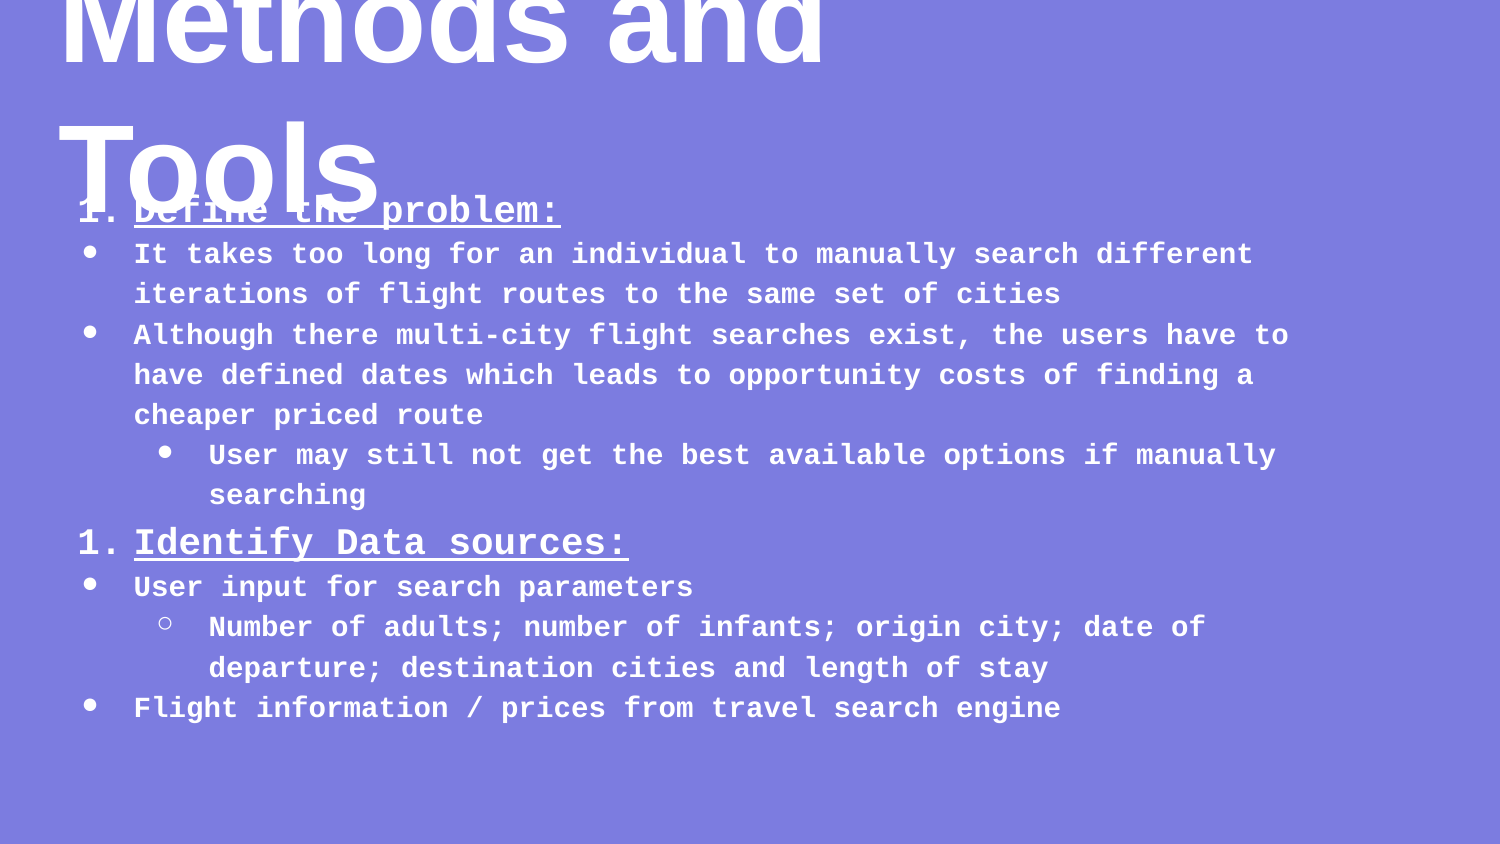

# Methods and Tools
Define the problem:
It takes too long for an individual to manually search different iterations of flight routes to the same set of cities
Although there multi-city flight searches exist, the users have to have defined dates which leads to opportunity costs of finding a cheaper priced route
User may still not get the best available options if manually searching
Identify Data sources:
User input for search parameters
Number of adults; number of infants; origin city; date of departure; destination cities and length of stay
Flight information / prices from travel search engine